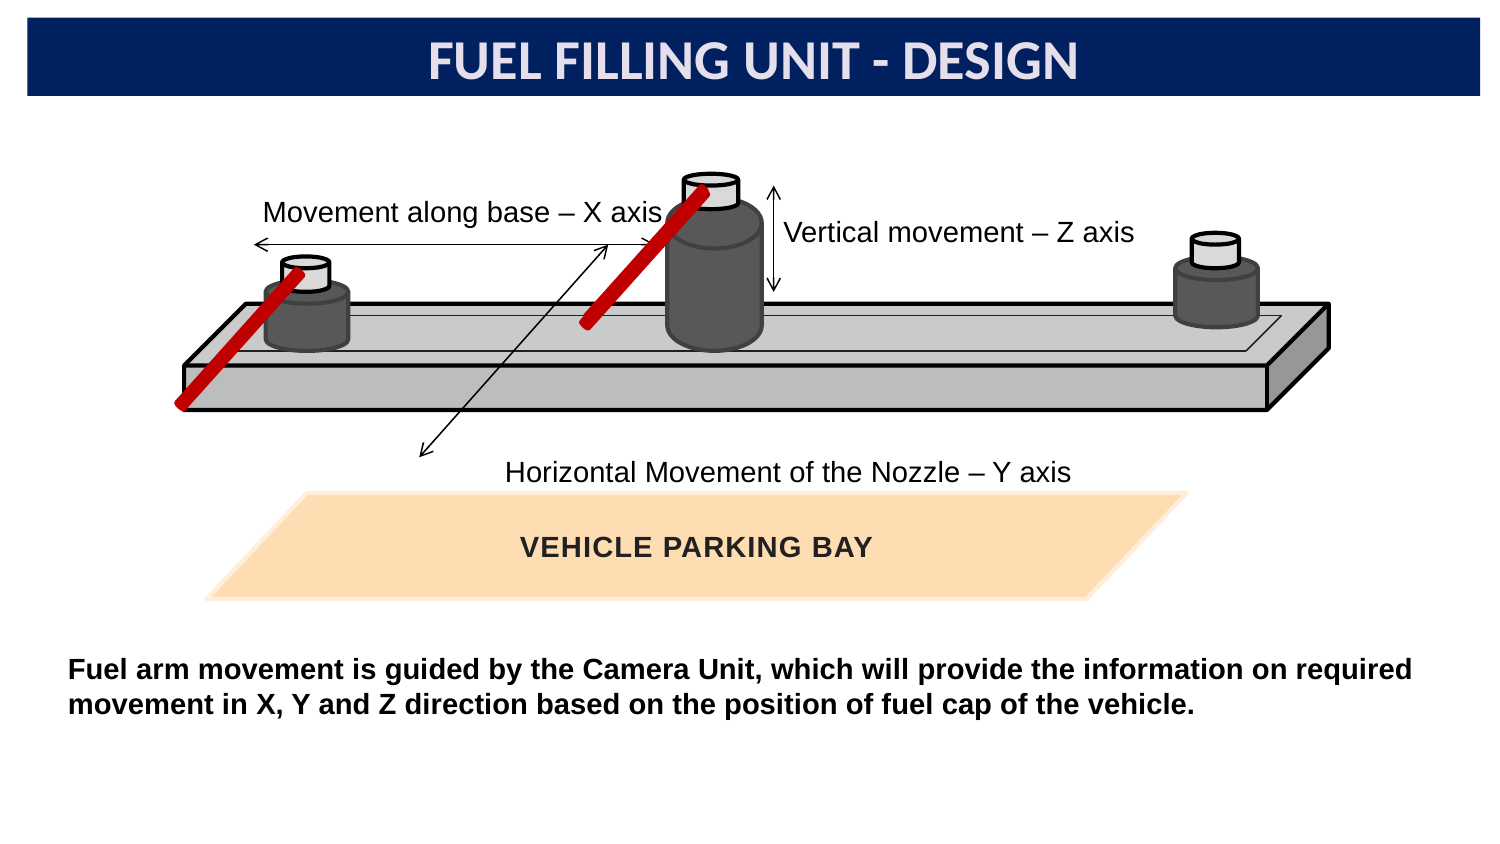

FUEL FILLING UNIT - DESIGN

Movement along base – X axis

Vertical movement – Z axis

Horizontal Movement of the Nozzle – Y axis
VEHICLE PARKING BAY
Fuel arm movement is guided by the Camera Unit, which will provide the information on required movement in X, Y and Z direction based on the position of fuel cap of the vehicle.